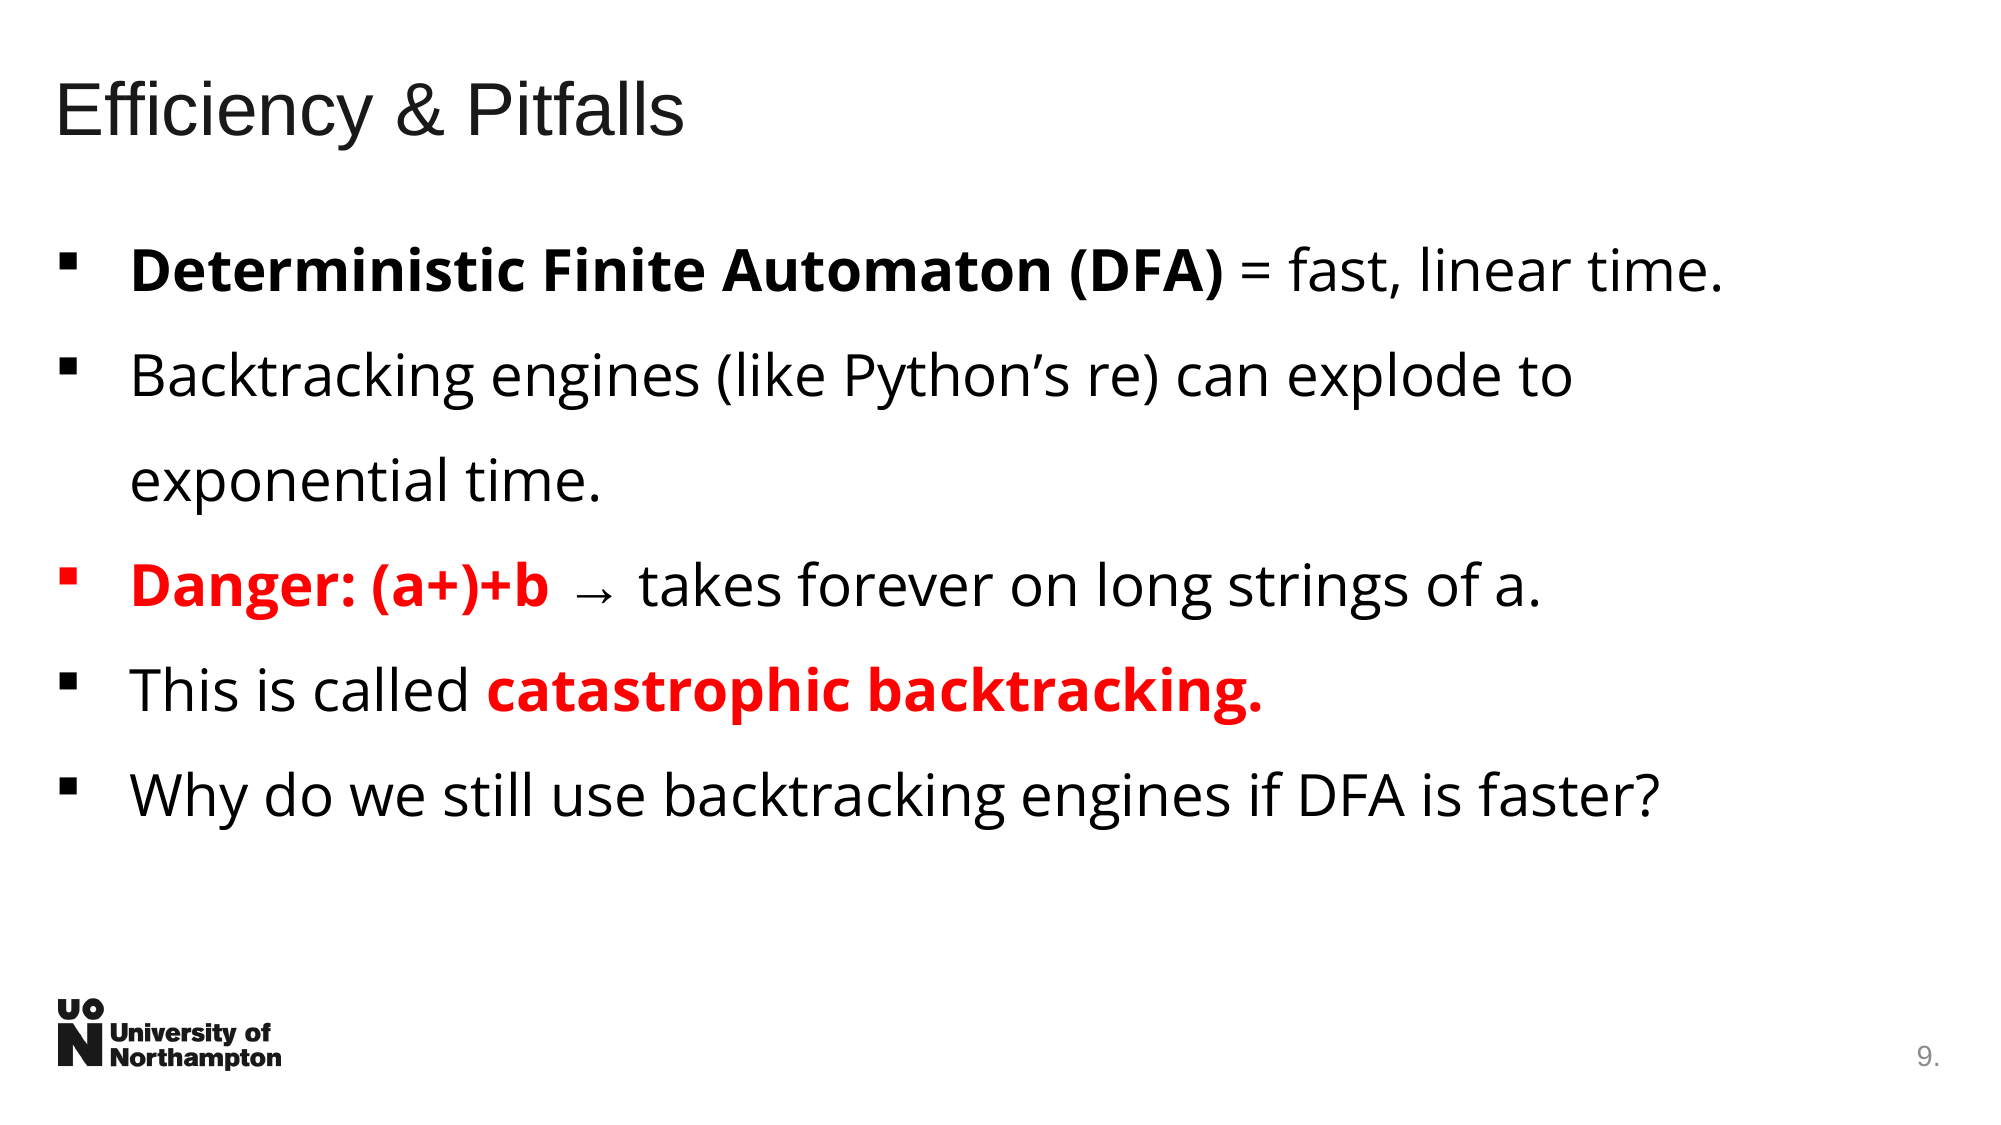

# Efficiency & Pitfalls
Deterministic Finite Automaton (DFA) = fast, linear time.
Backtracking engines (like Python’s re) can explode to exponential time.
Danger: (a+)+b → takes forever on long strings of a.
This is called catastrophic backtracking.
Why do we still use backtracking engines if DFA is faster?
9.